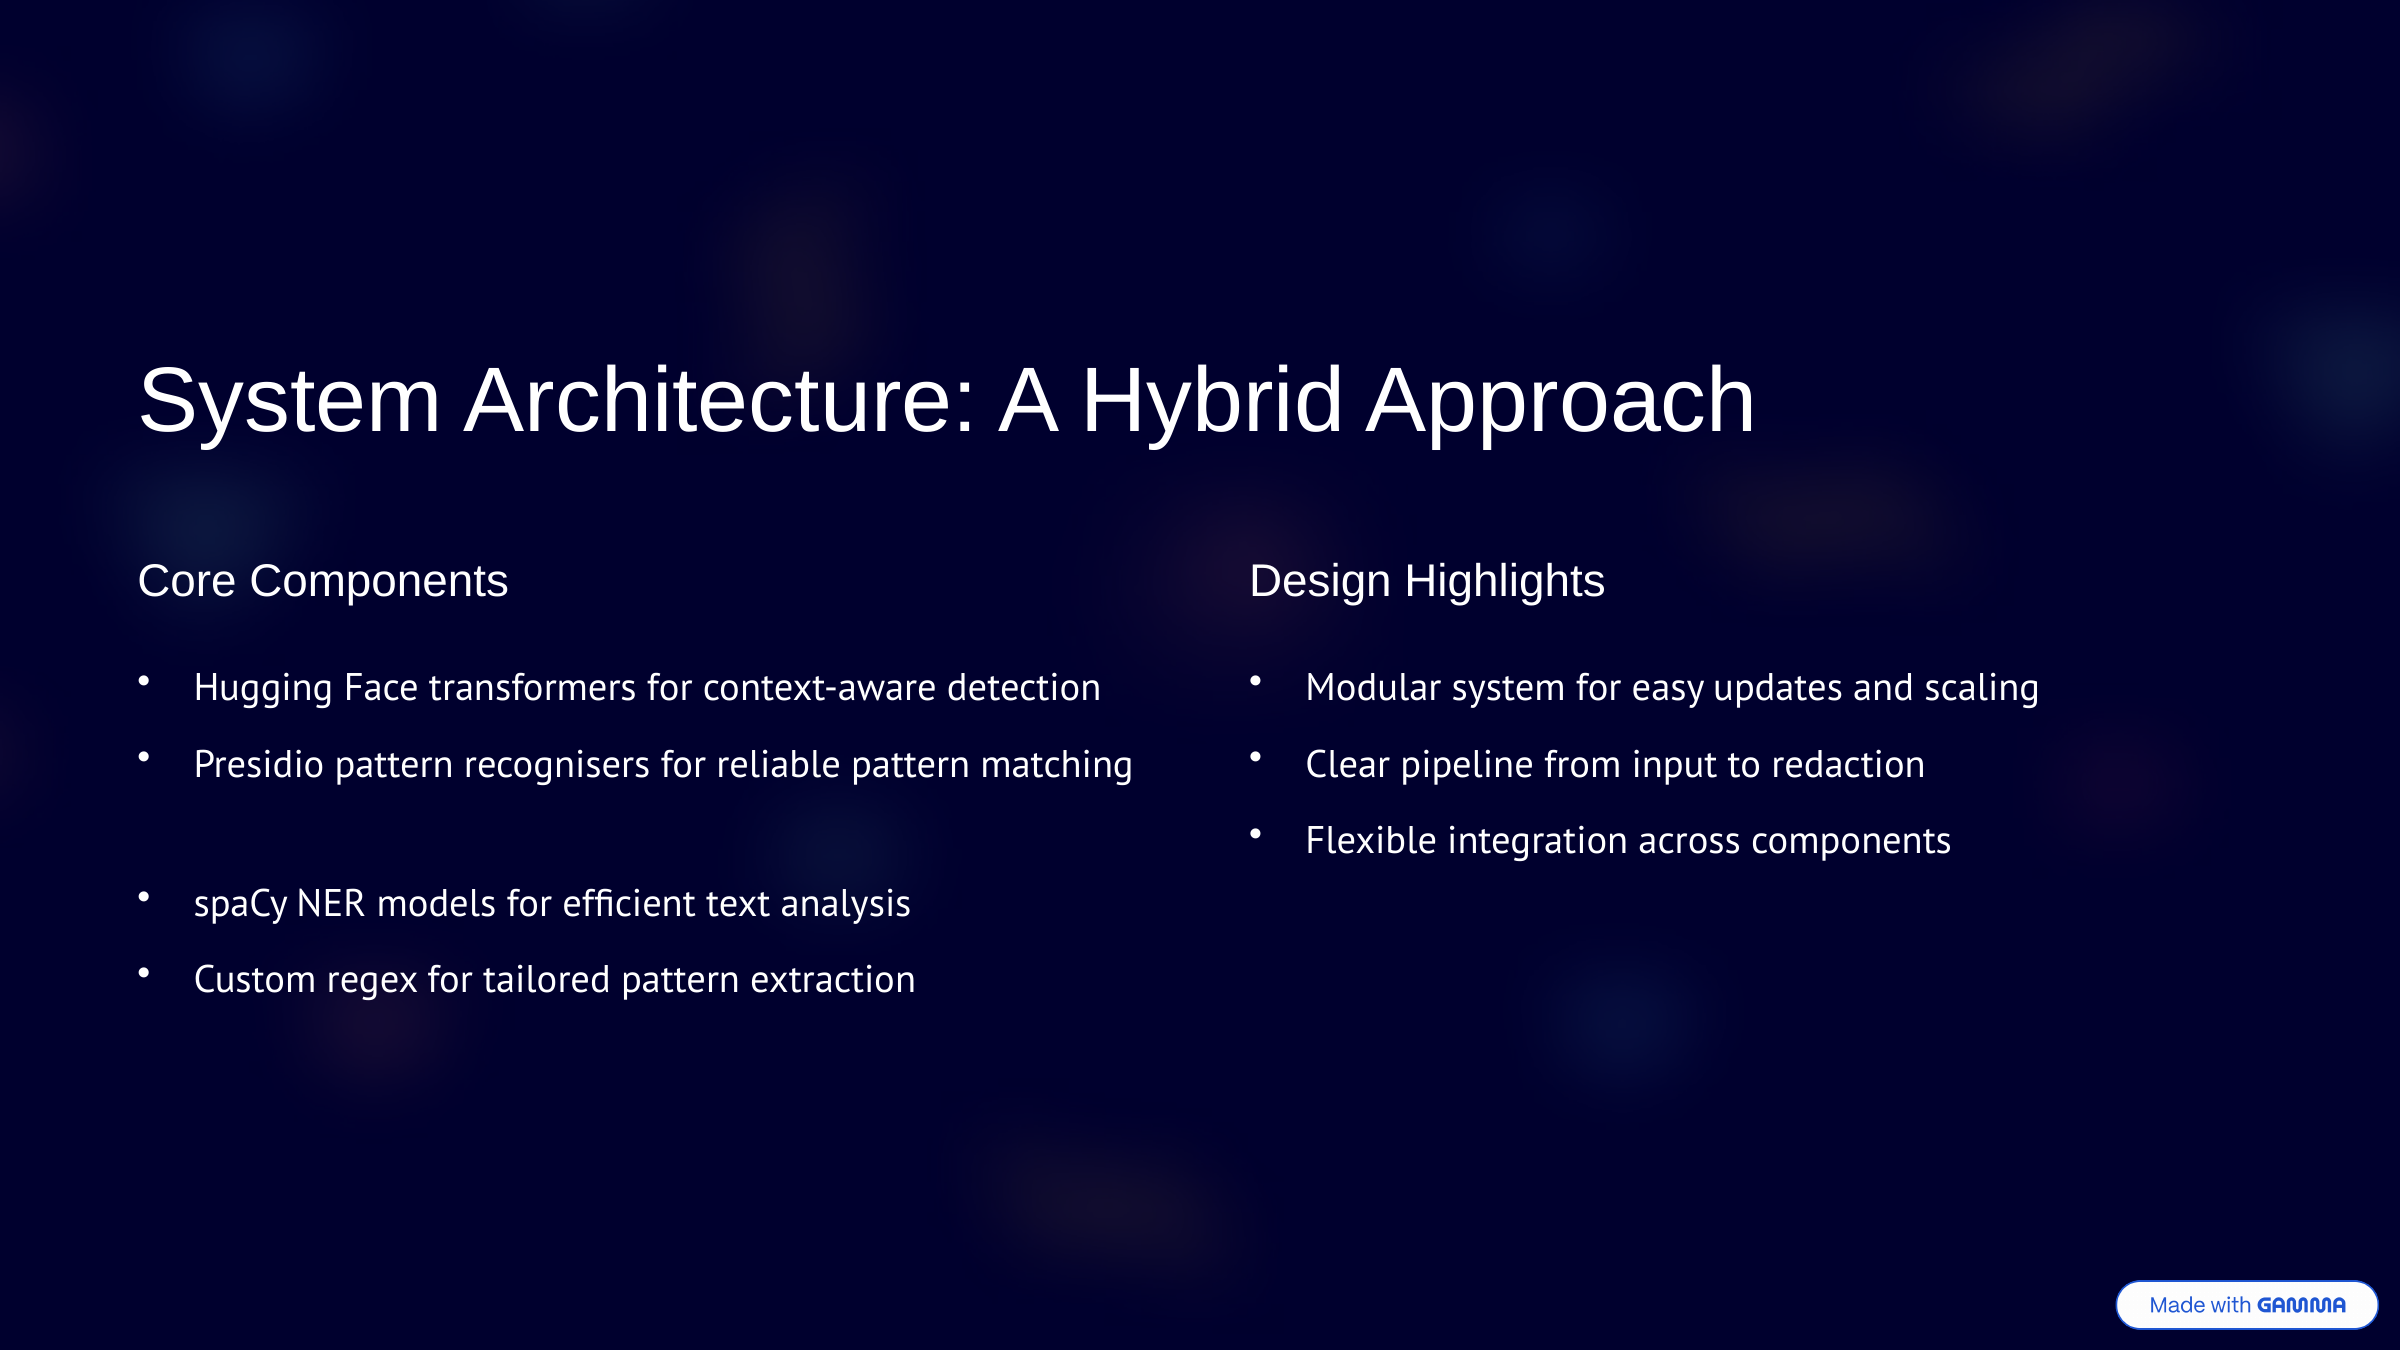

System Architecture: A Hybrid Approach
Core Components
Design Highlights
Hugging Face transformers for context-aware detection
Modular system for easy updates and scaling
Presidio pattern recognisers for reliable pattern matching
Clear pipeline from input to redaction
Flexible integration across components
spaCy NER models for efficient text analysis
Custom regex for tailored pattern extraction